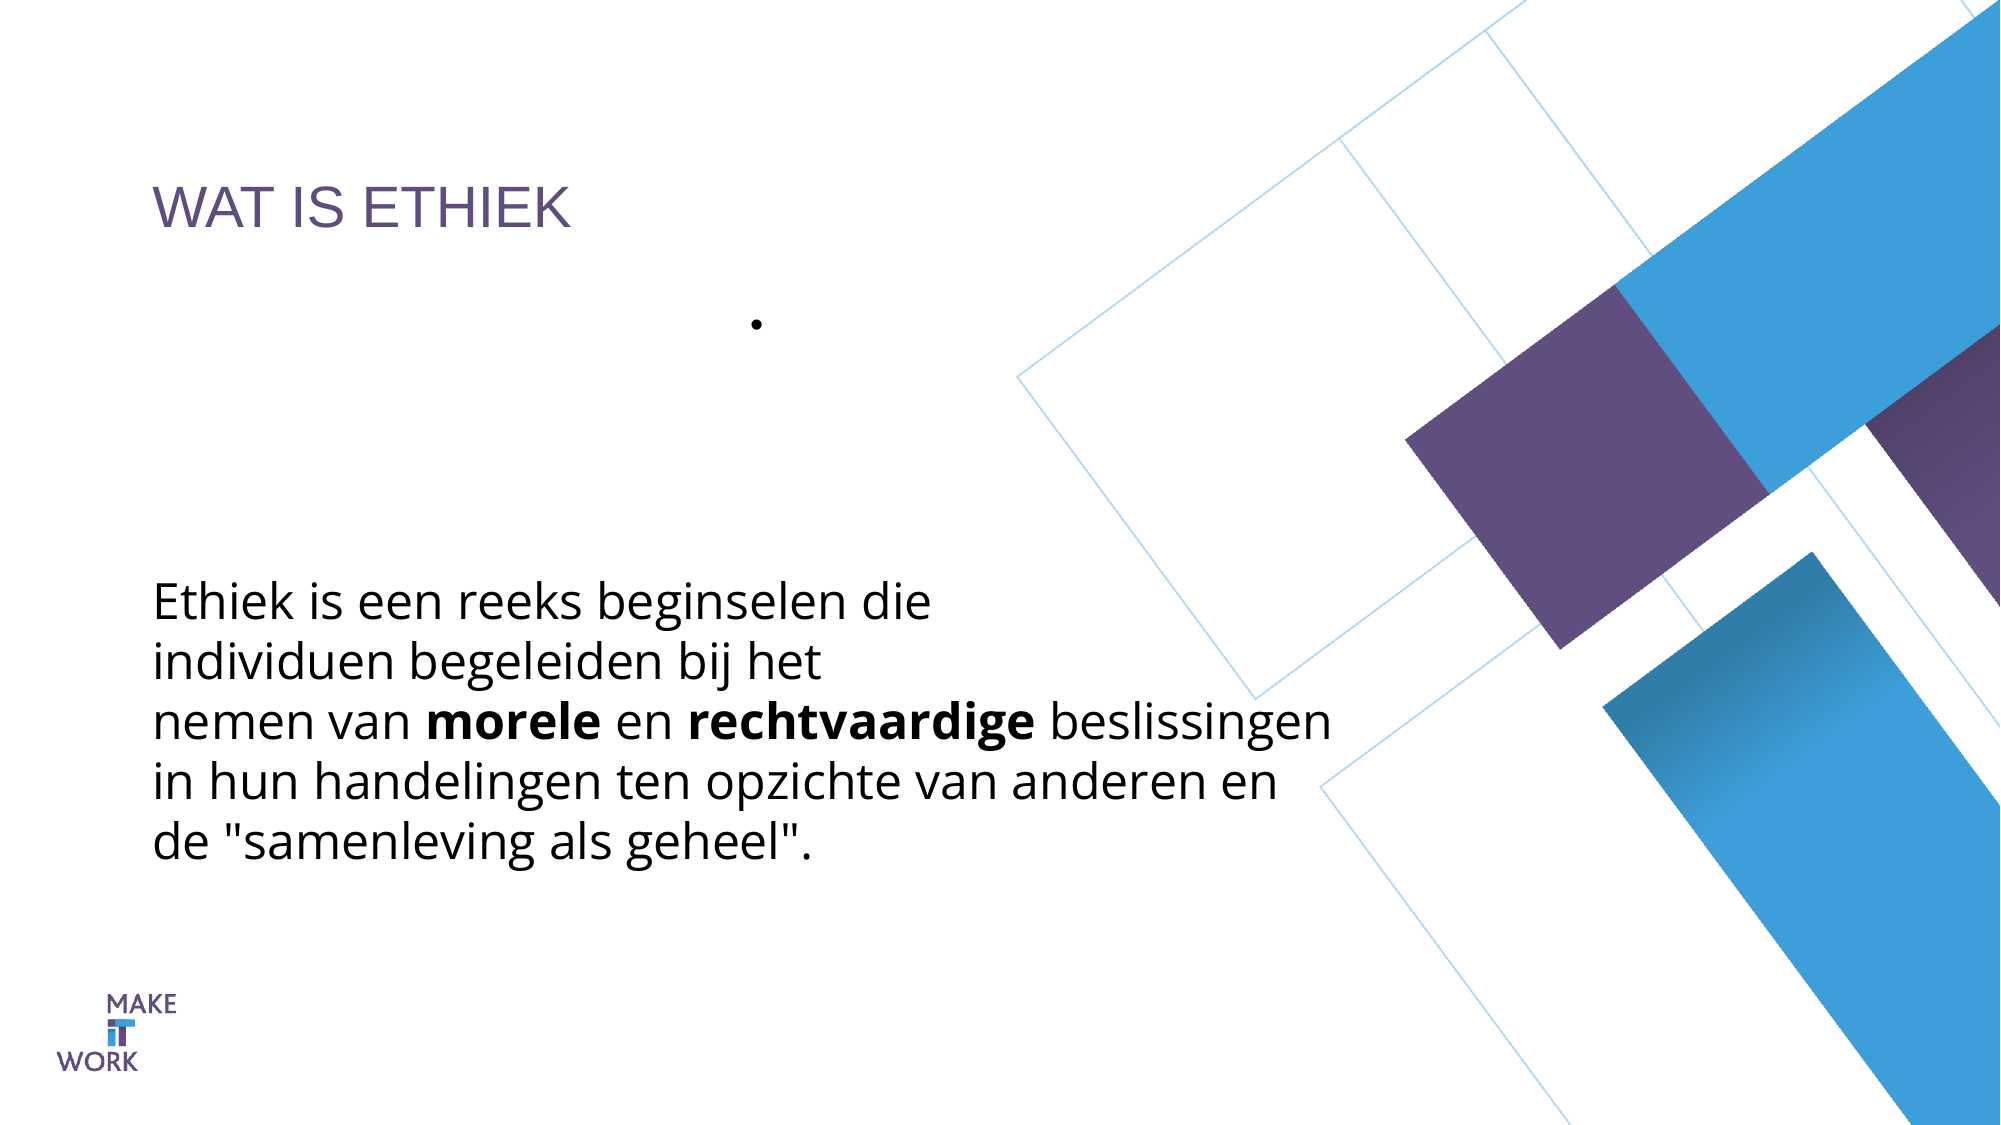

# Wat is ethiek
​

Ethiek is een reeks beginselen die individuen begeleiden bij het nemen van morele en rechtvaardige beslissingen
in hun handelingen ten opzichte van anderen en de "samenleving als geheel".